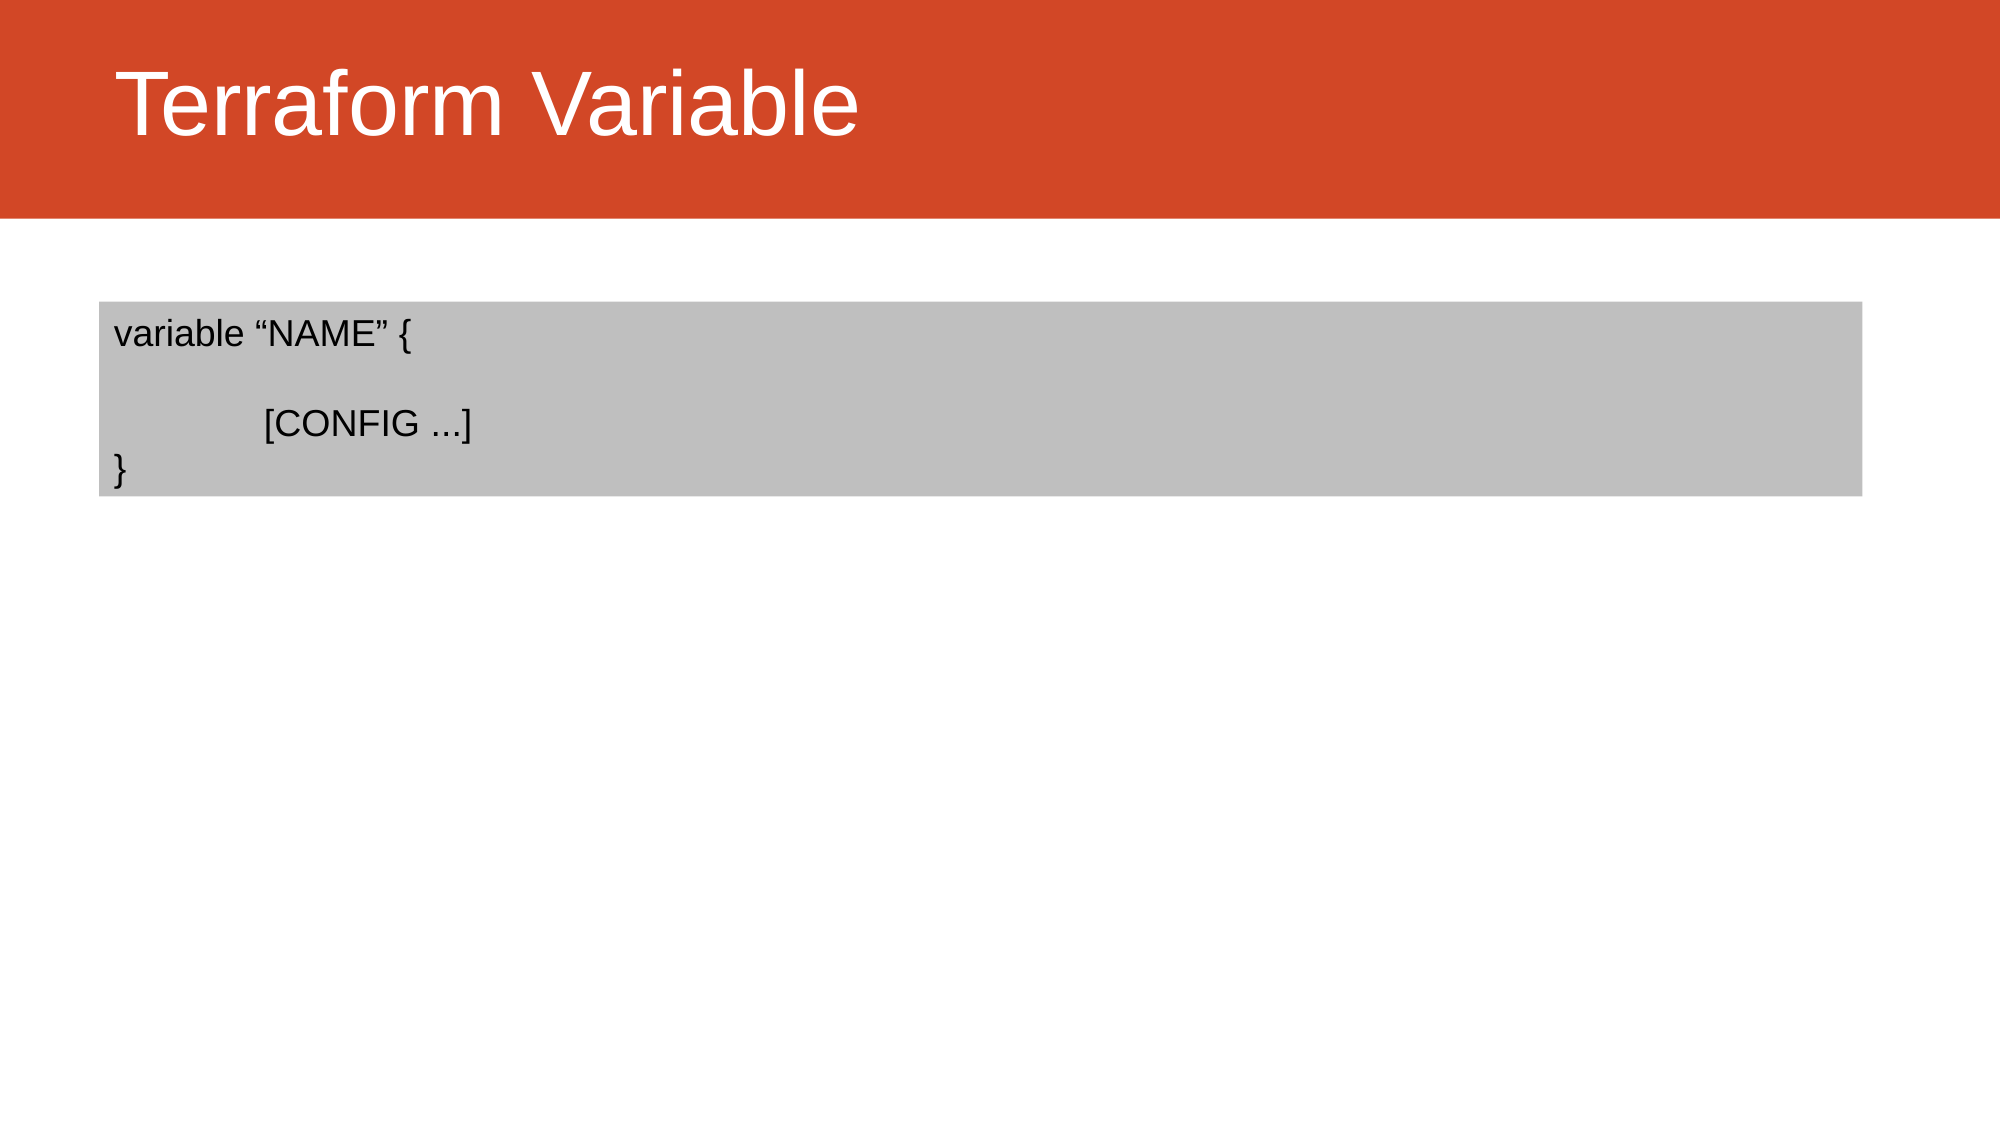

# Terraform Variable
variable “NAME” {

	[CONFIG ...]
}